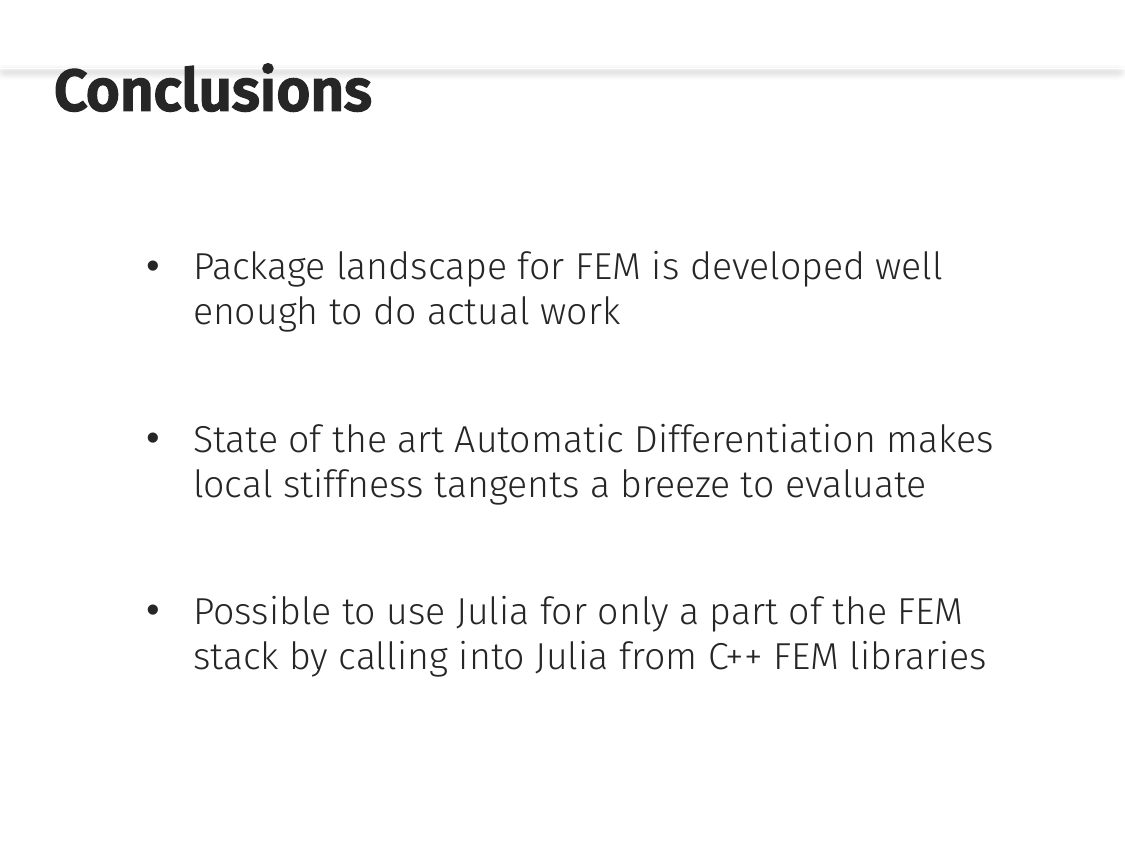

Conclusions

Package landscape for FEM is developed well enough to do actual work

State of the art Automatic Differentiation makes local stiffness tangents a breeze to evaluate

Possible to use Julia for only a part of the FEM stack by calling into Julia from C++ FEM libraries